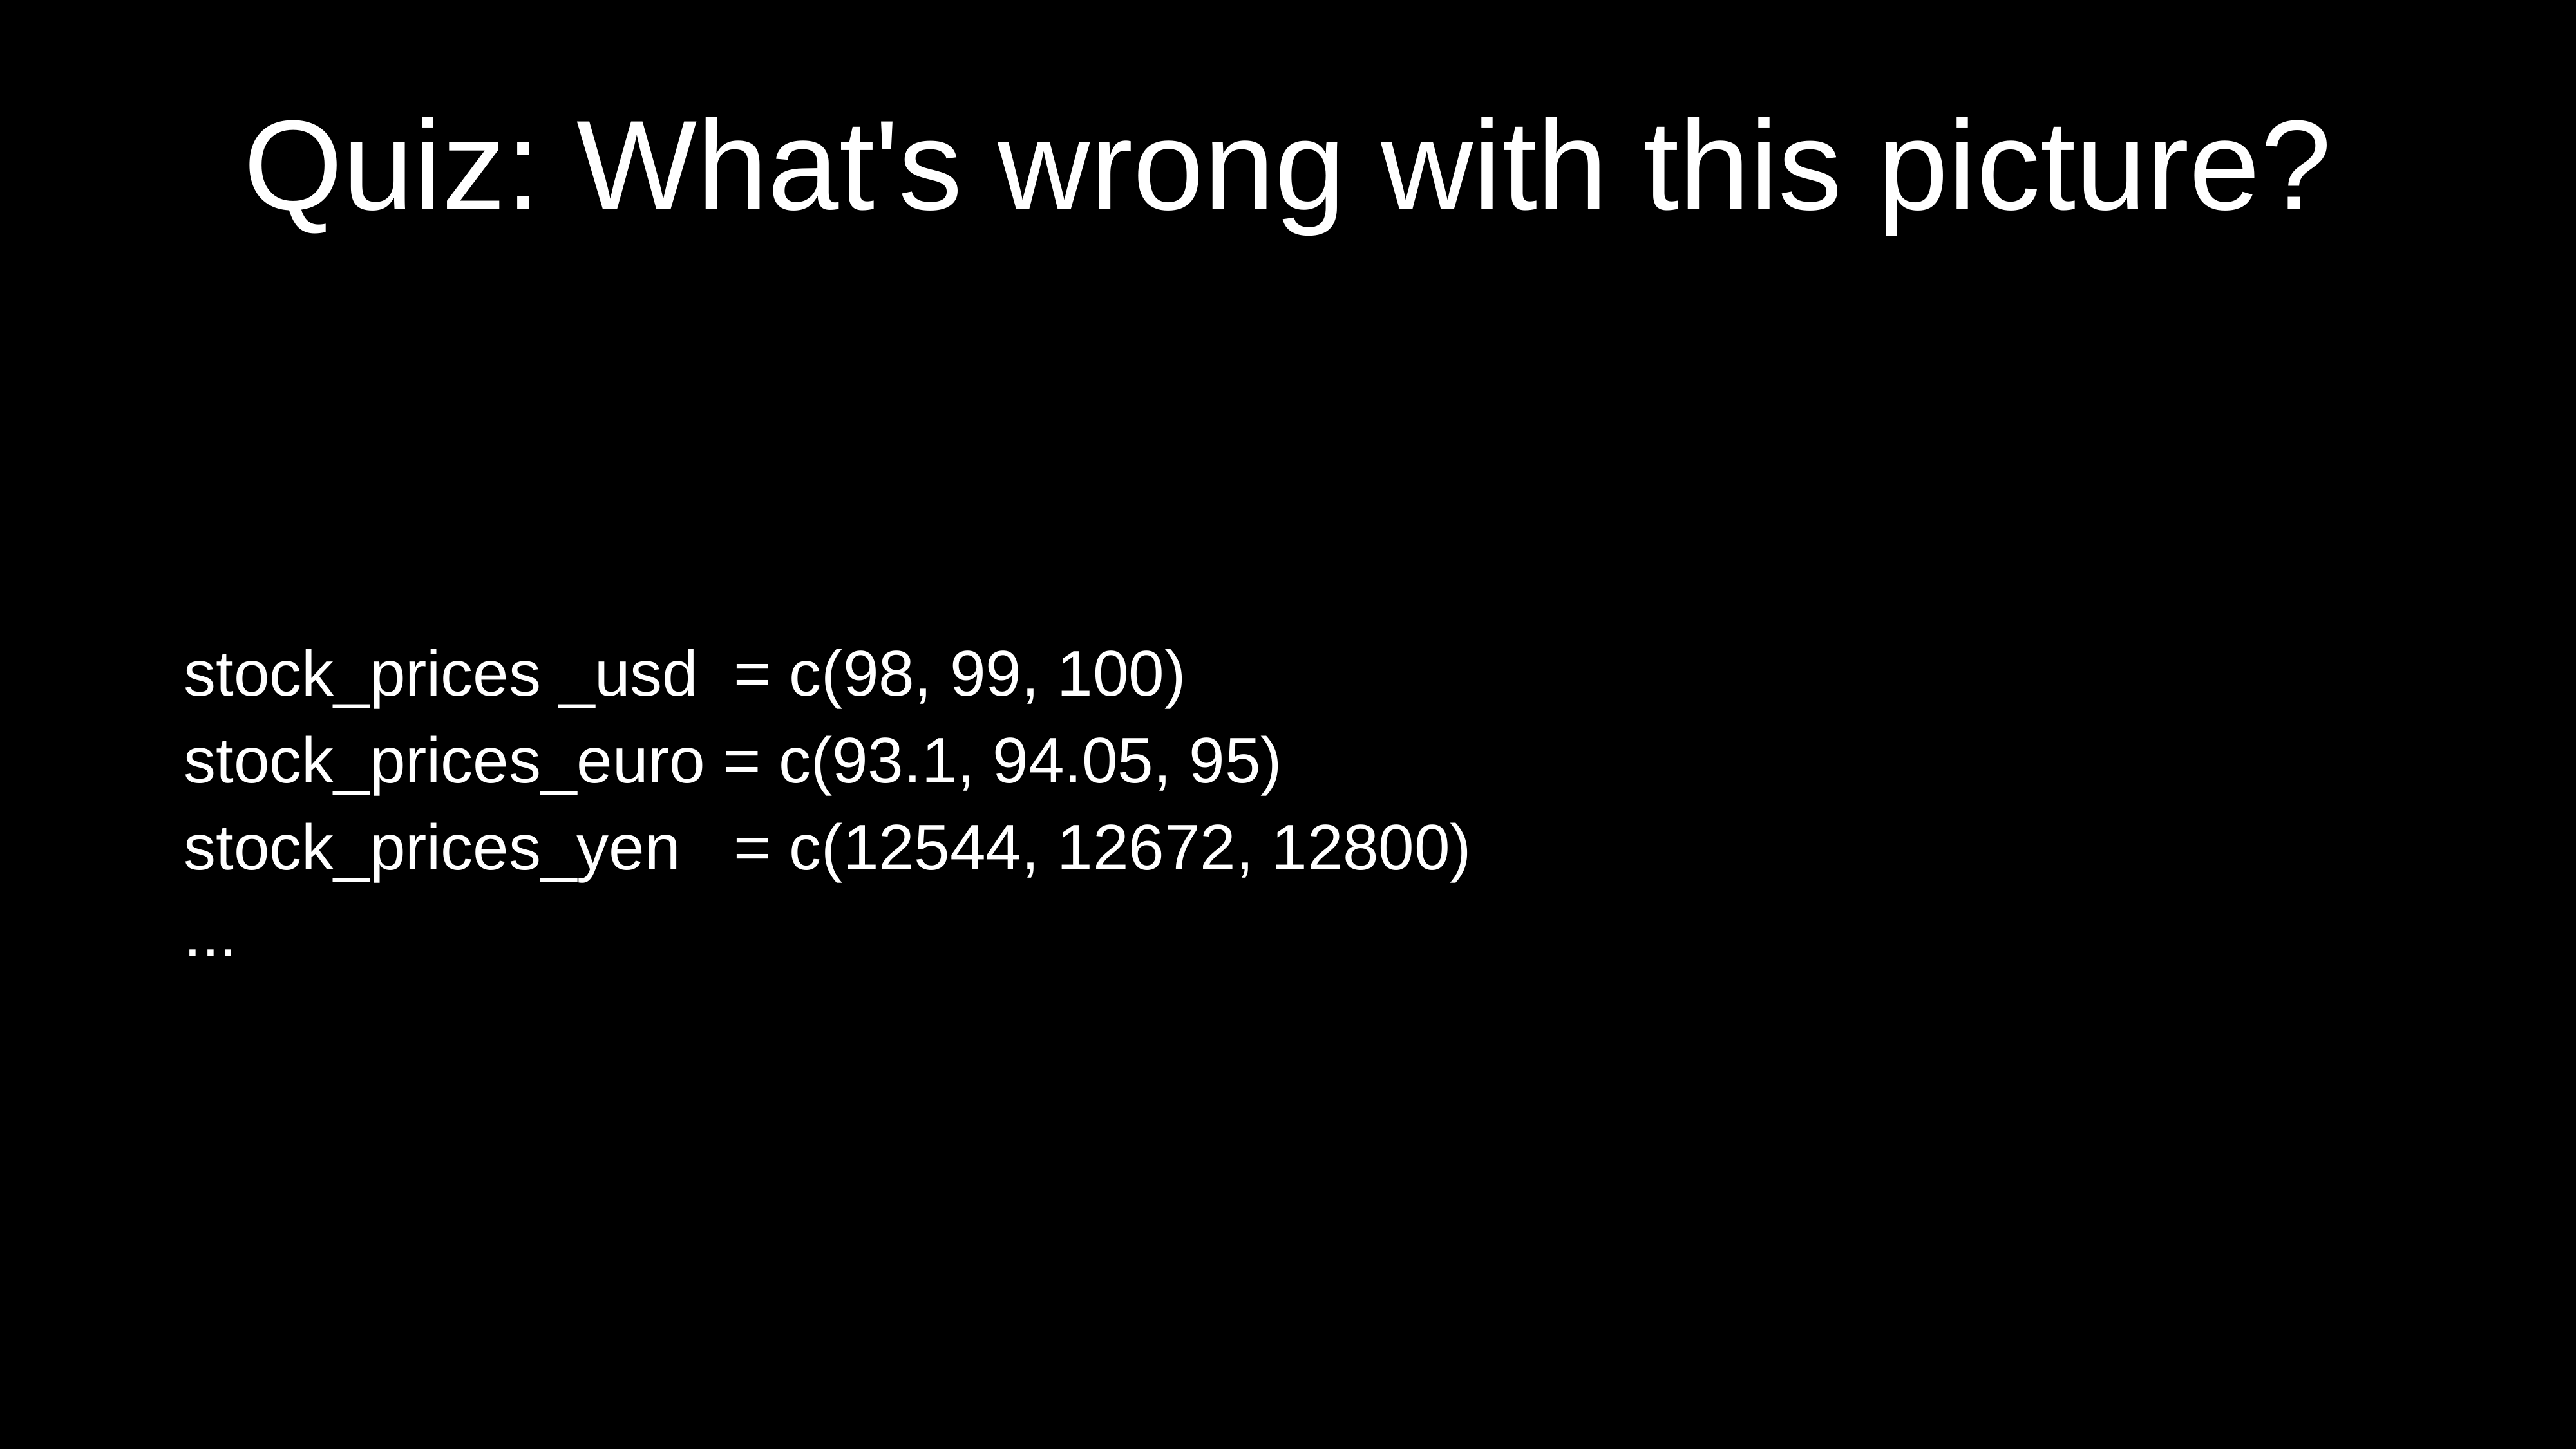

# Quiz: What's wrong with this picture?
stock_prices _usd  = c(98, 99, 100)
stock_prices_euro = c(93.1, 94.05, 95)
stock_prices_yen   = c(12544, 12672, 12800)
...